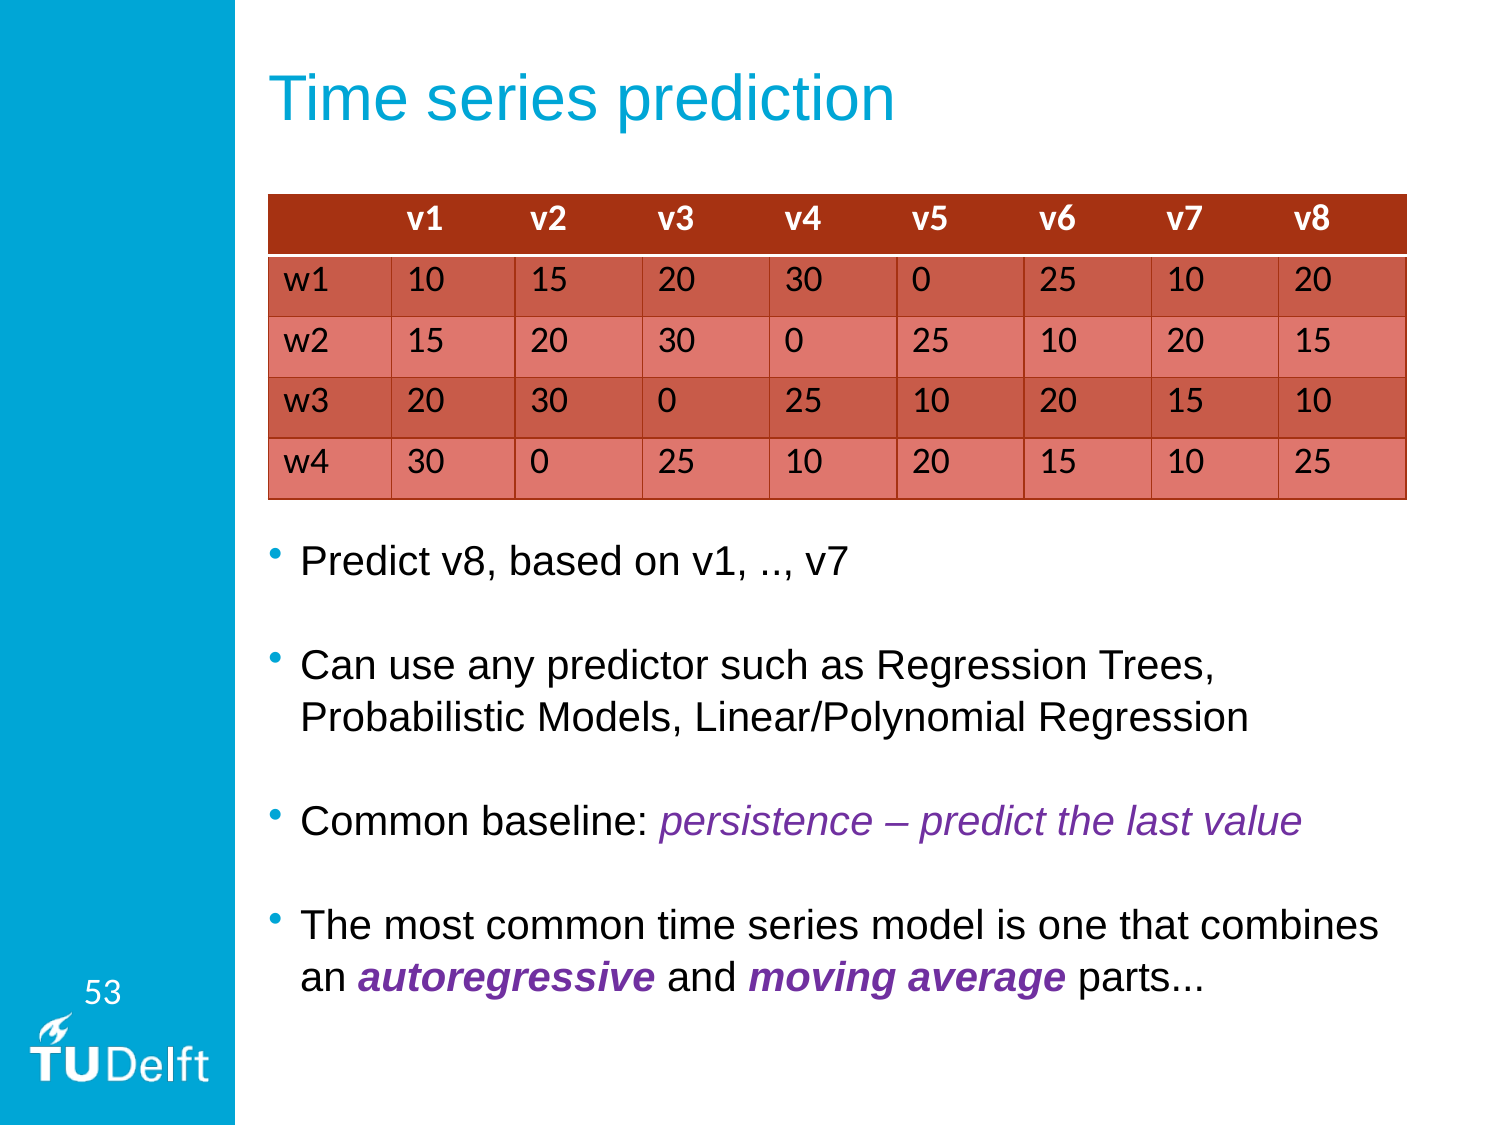

# Time series prediction
|  | v1 | v2 | v3 | v4 | v5 | v6 | v7 | v8 |
| --- | --- | --- | --- | --- | --- | --- | --- | --- |
| w1 | 10 | 15 | 20 | 30 | 0 | 25 | 10 | 20 |
| w2 | 15 | 20 | 30 | 0 | 25 | 10 | 20 | 15 |
| w3 | 20 | 30 | 0 | 25 | 10 | 20 | 15 | 10 |
| w4 | 30 | 0 | 25 | 10 | 20 | 15 | 10 | 25 |

Predict v8, based on v1, .., v7

Can use any predictor such as Regression Trees, Probabilistic Models, Linear/Polynomial Regression

Common baseline: persistence – predict the last value

The most common time series model is one that combines an autoregressive and moving average parts...